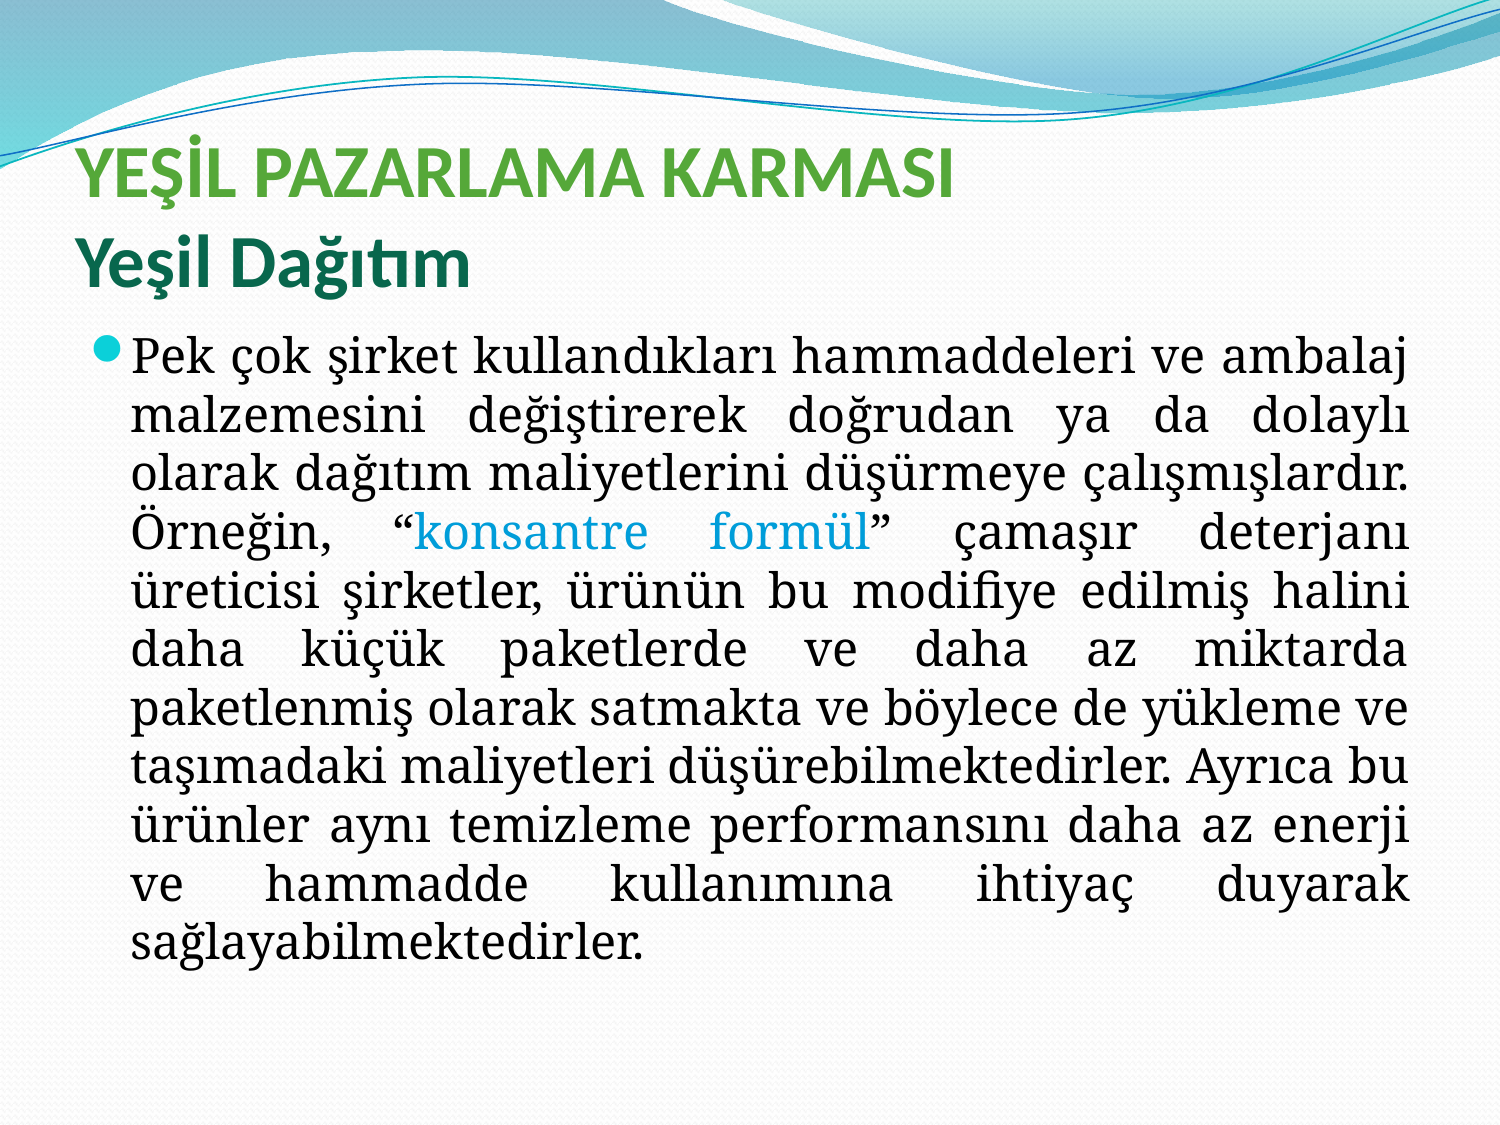

# YEŞİL PAZARLAMA KARMASI Yeşil Dağıtım
Pek çok şirket kullandıkları hammaddeleri ve ambalaj malzemesini değiştirerek doğrudan ya da dolaylı olarak dağıtım maliyetlerini düşürmeye çalışmışlardır. Örneğin, “konsantre formül” çamaşır deterjanı üreticisi şirketler, ürünün bu modifiye edilmiş halini daha küçük paketlerde ve daha az miktarda paketlenmiş olarak satmakta ve böylece de yükleme ve taşımadaki maliyetleri düşürebilmektedirler. Ayrıca bu ürünler aynı temizleme performansını daha az enerji ve hammadde kullanımına ihtiyaç duyarak sağlayabilmektedirler.